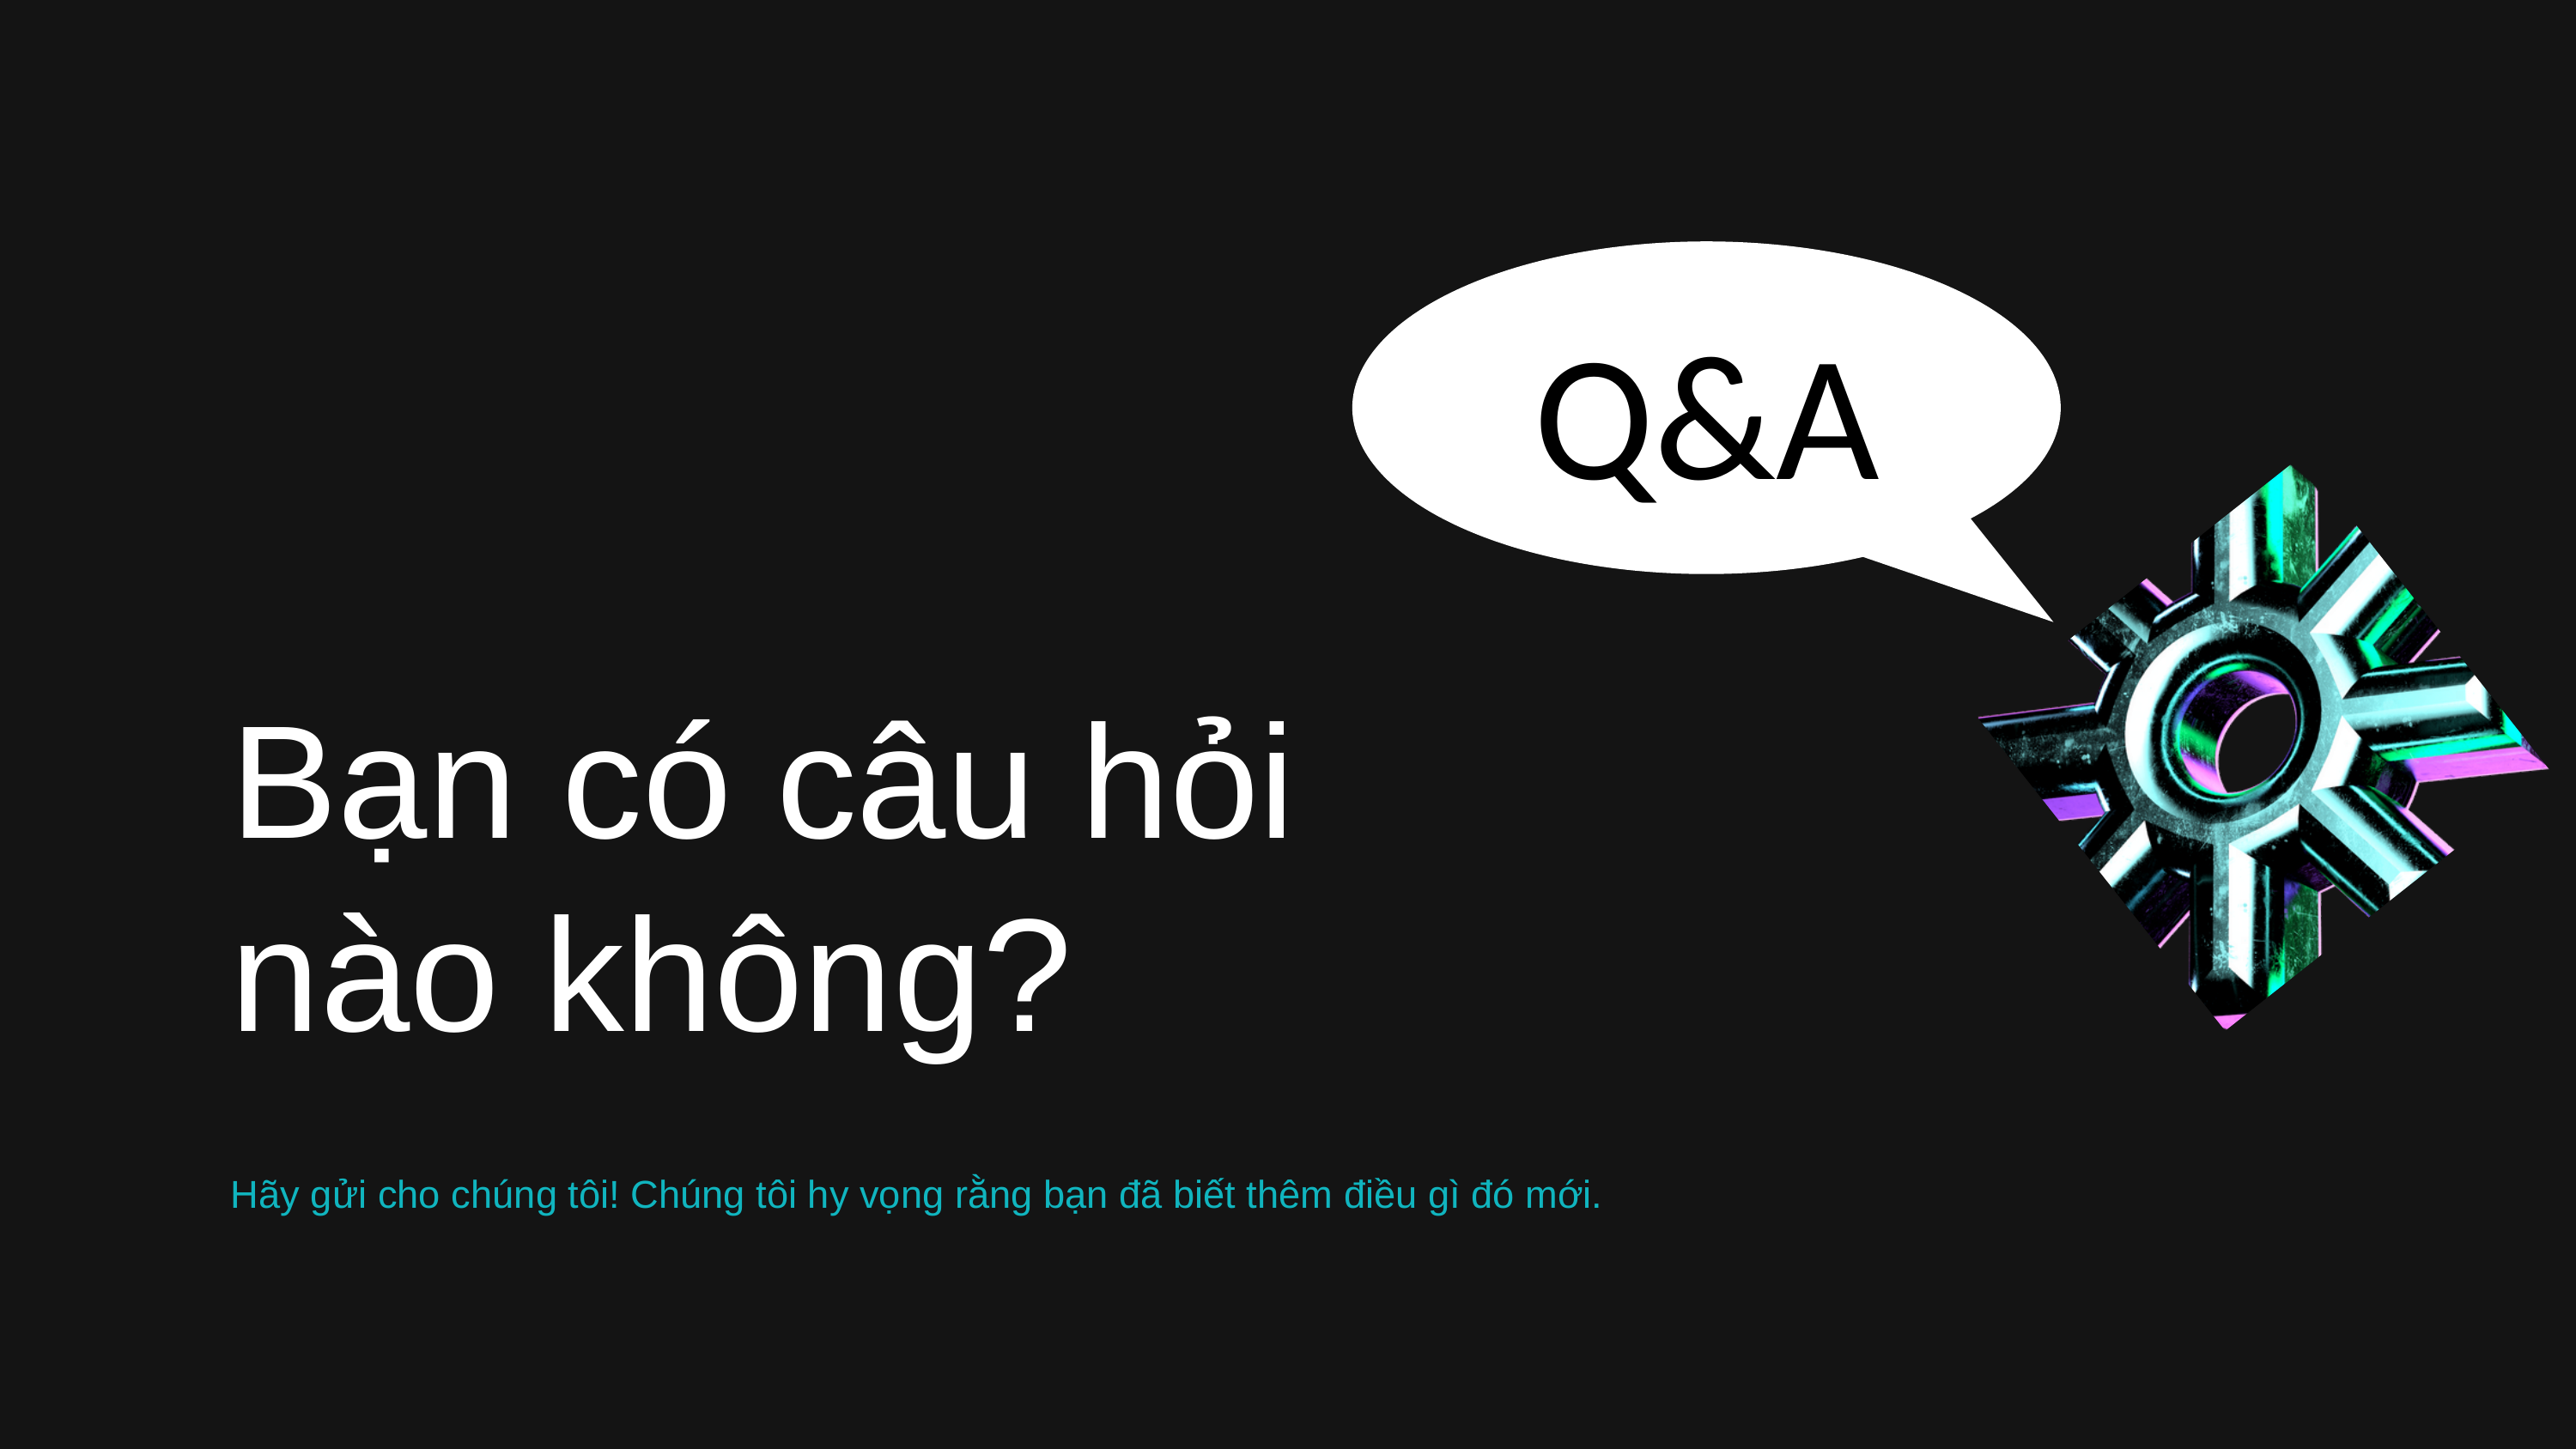

Q&A

Bạn có câu hỏi
nào không?
Hãy gửi cho chúng tôi! Chúng tôi hy vọng rằng bạn đã biết thêm điều gì đó mới.